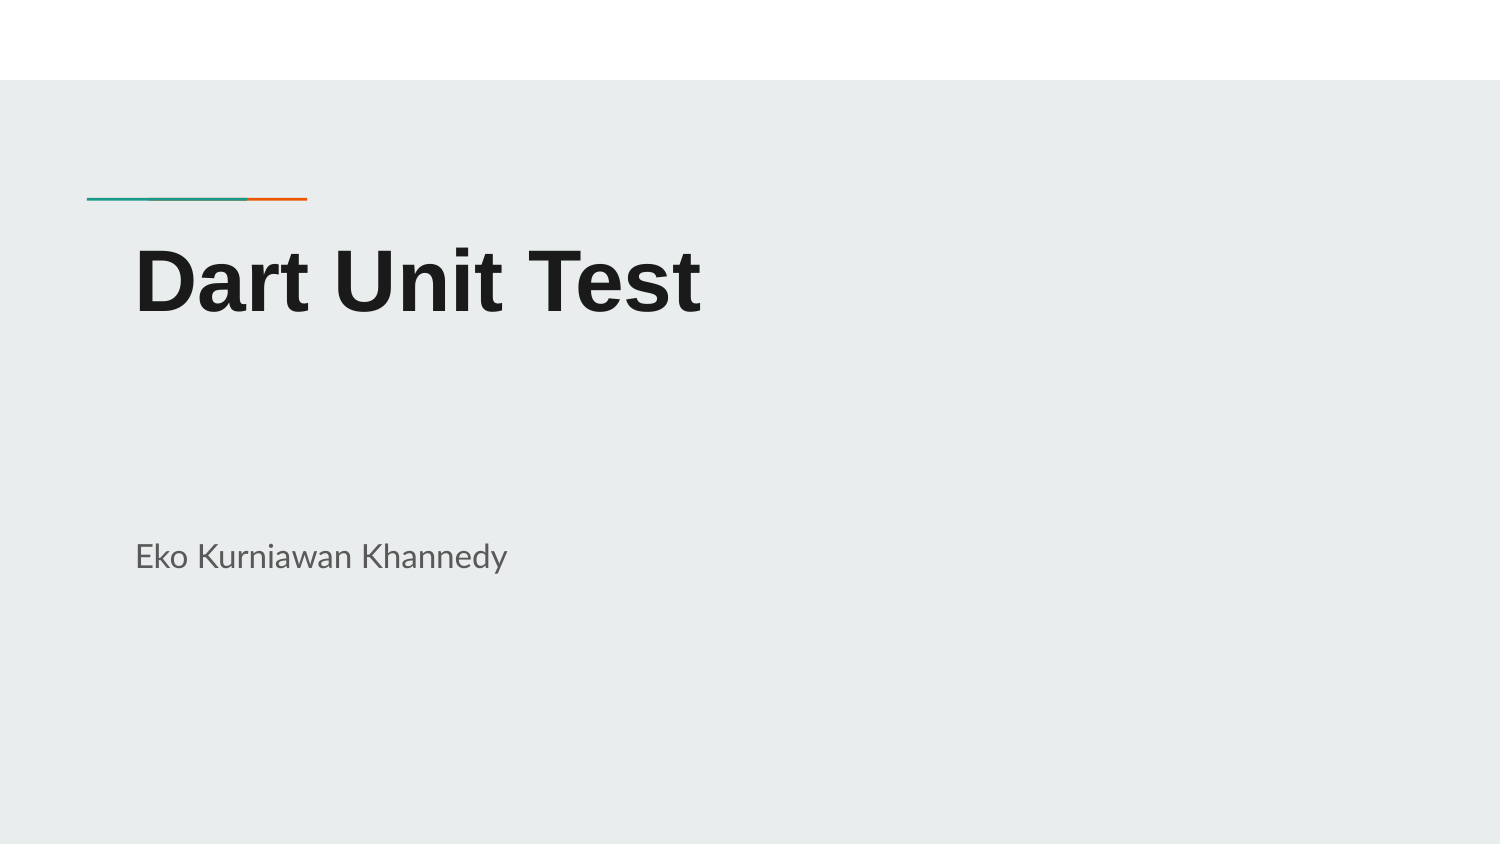

# Dart Unit Test
Eko Kurniawan Khannedy